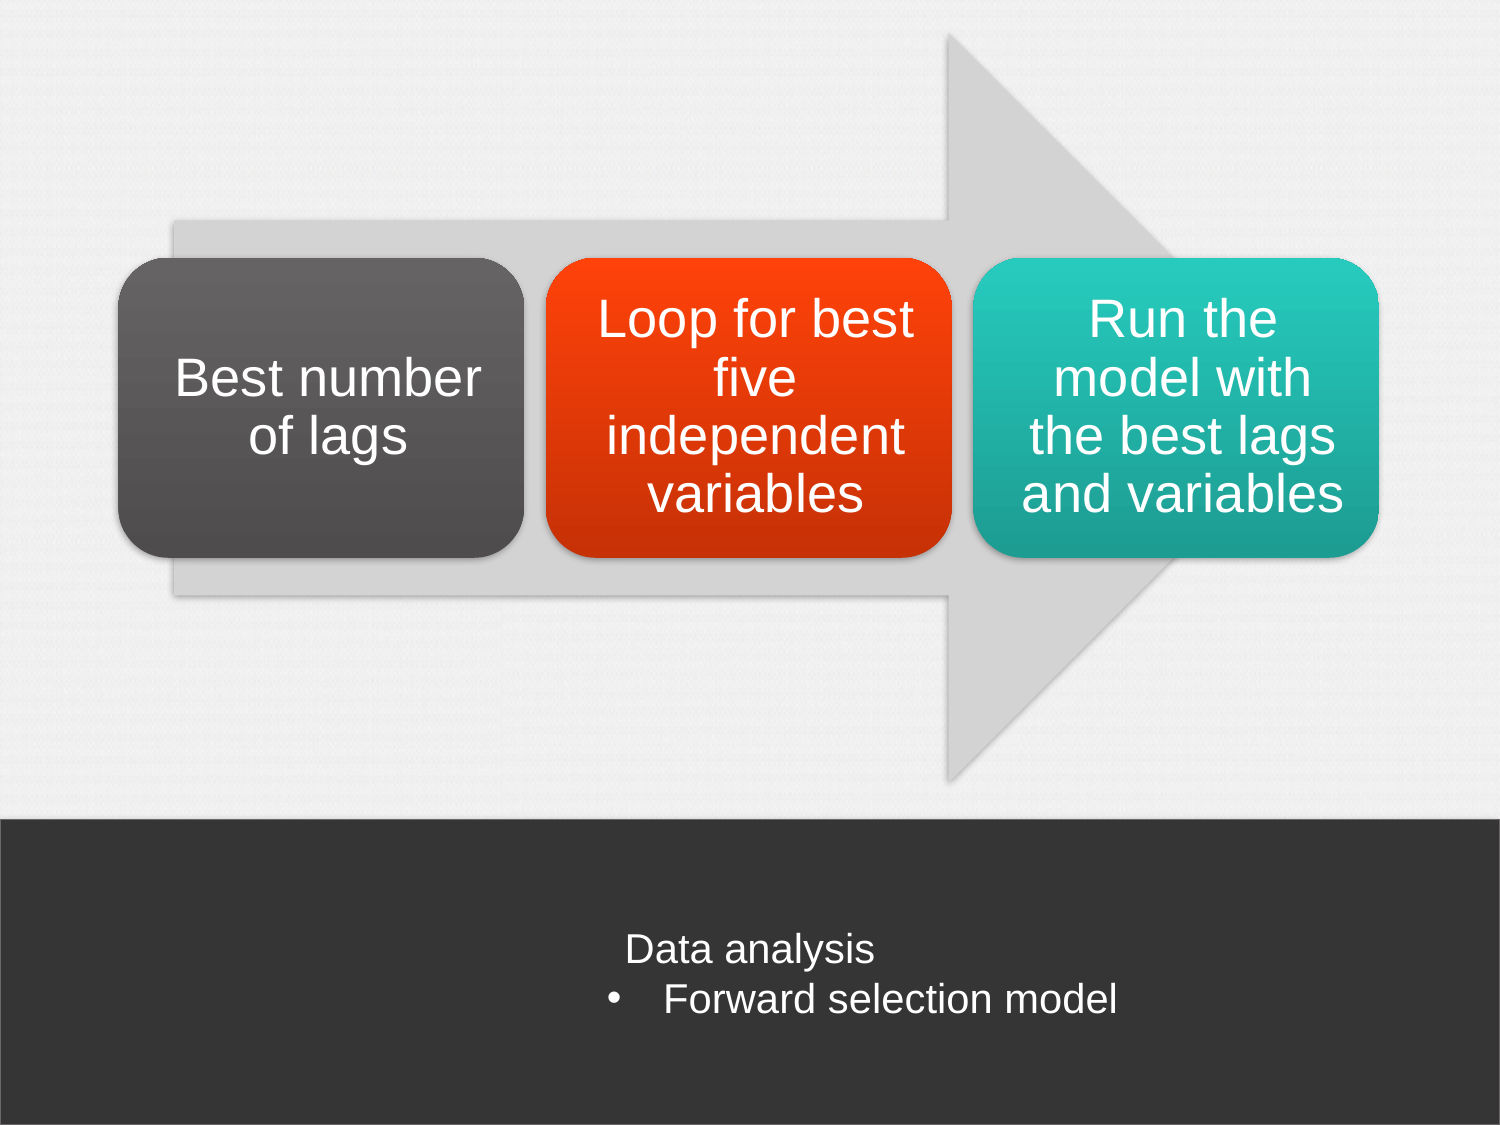

Best number of lags
Loop for best five independent variables
Run the model with the best lags and variables
Data analysis
Forward selection model